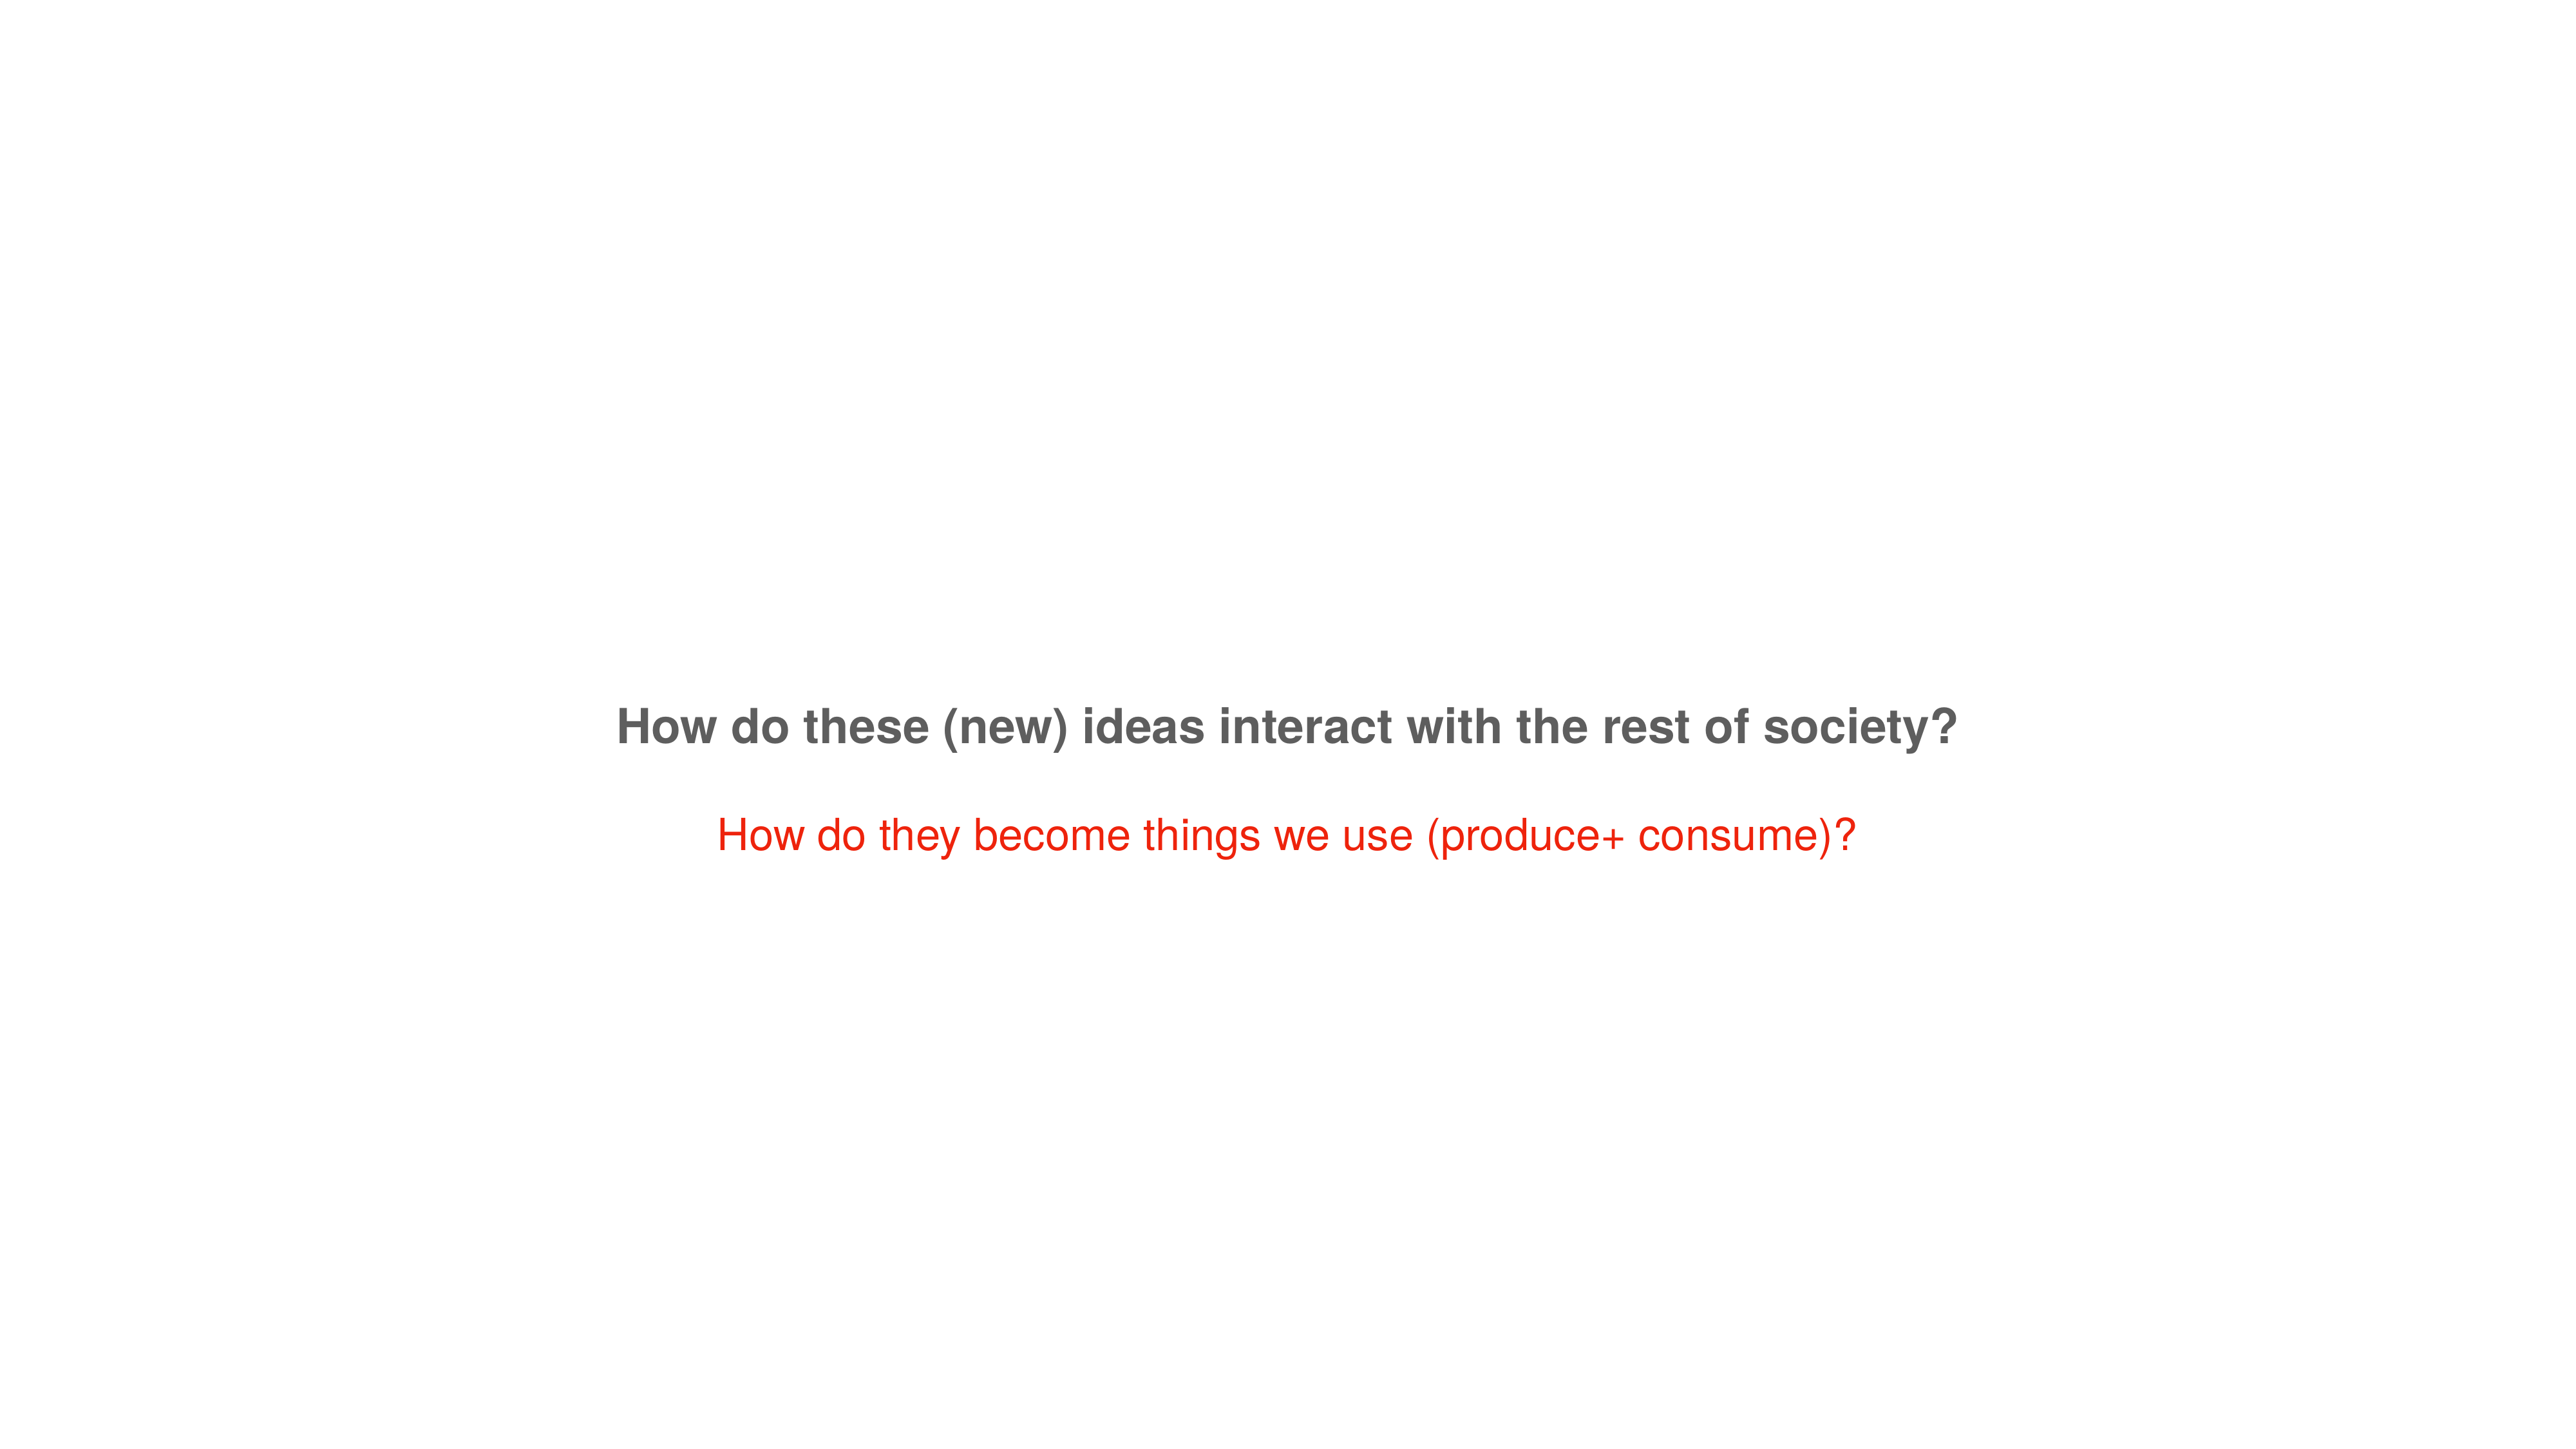

How do these (new) ideas interact with the rest of society?
How do they become things we use (produce+ consume)?